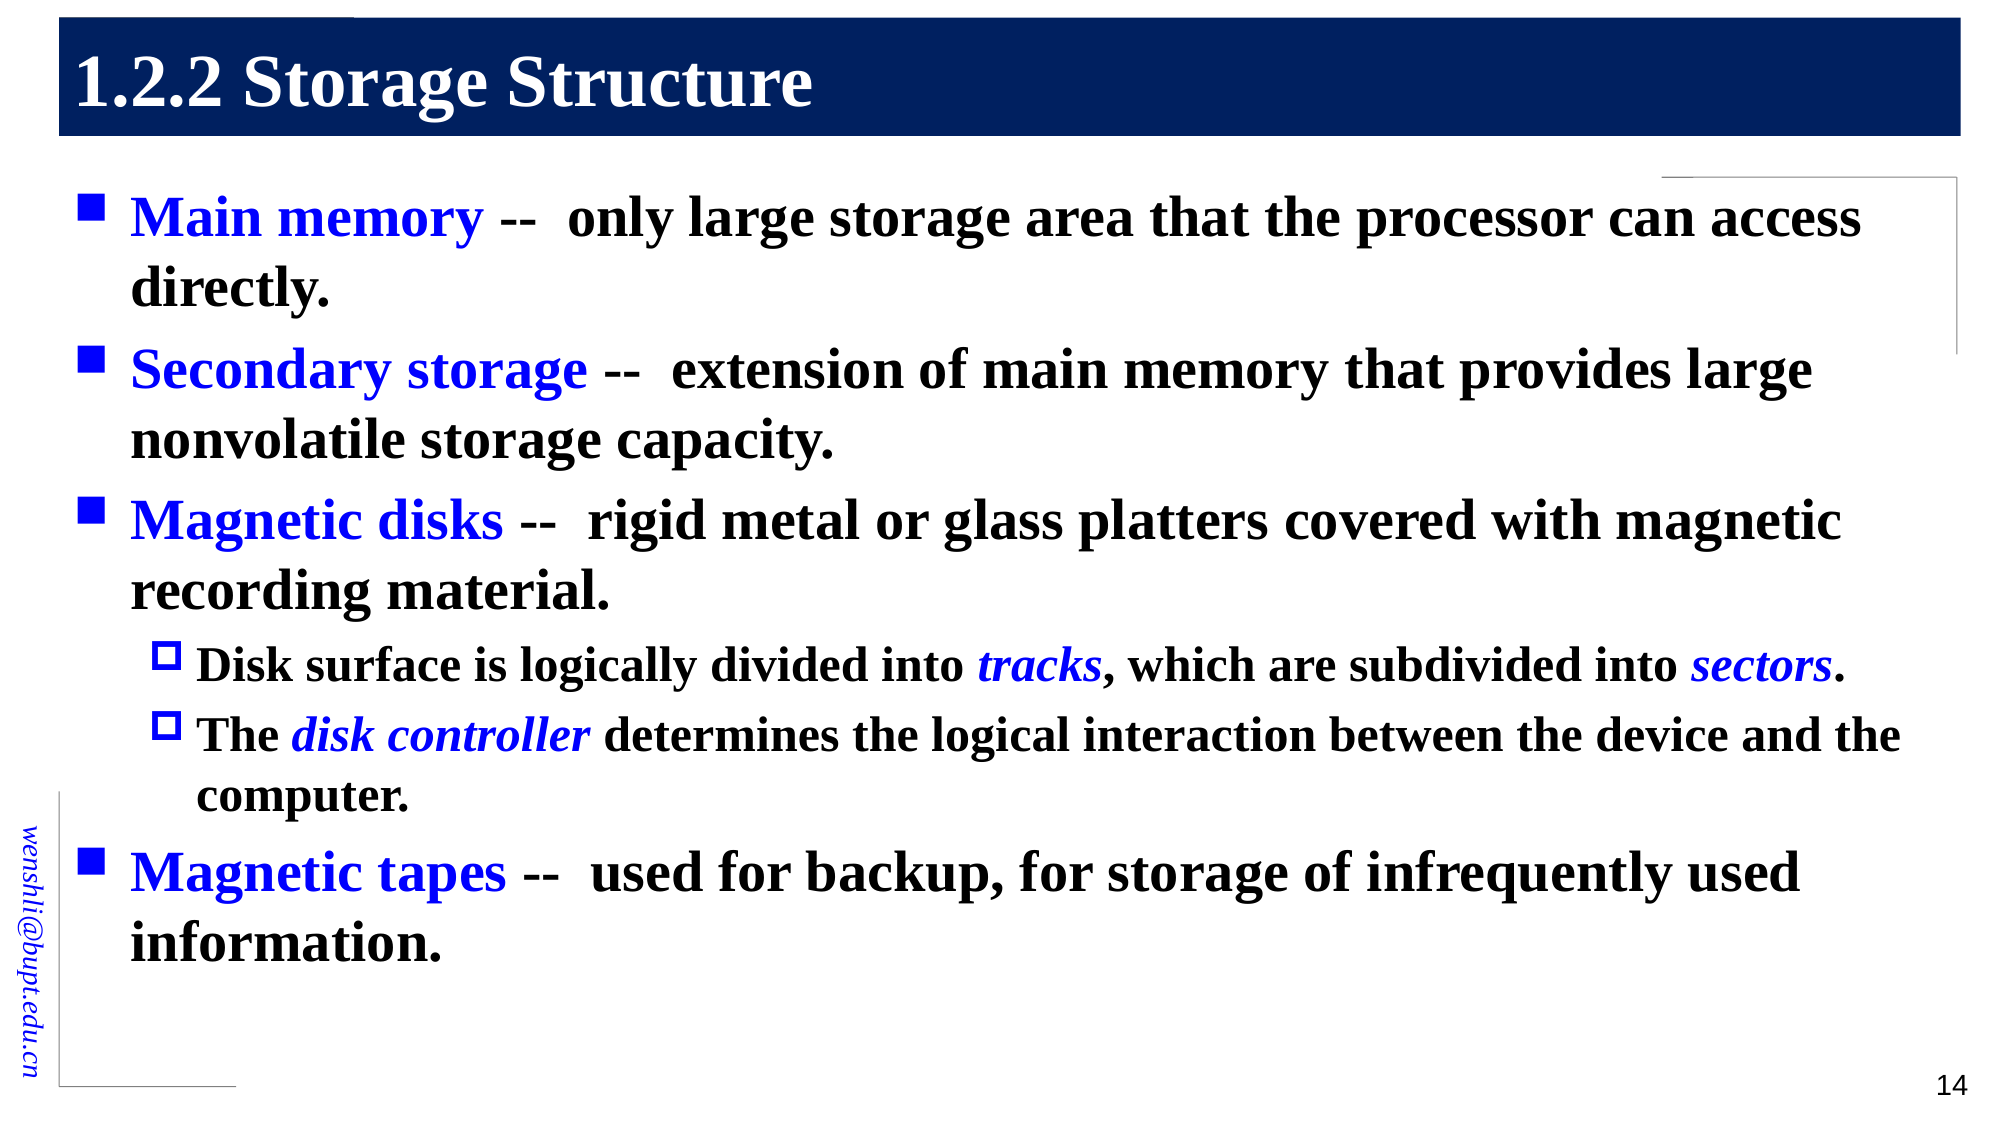

# 1.2.2 Storage Structure
Main memory --  only large storage area that the processor can access directly.
Secondary storage --  extension of main memory that provides large nonvolatile storage capacity.
Magnetic disks --  rigid metal or glass platters covered with magnetic recording material.
Disk surface is logically divided into tracks, which are subdivided into sectors.
The disk controller determines the logical interaction between the device and the computer.
Magnetic tapes --  used for backup, for storage of infrequently used information.
14